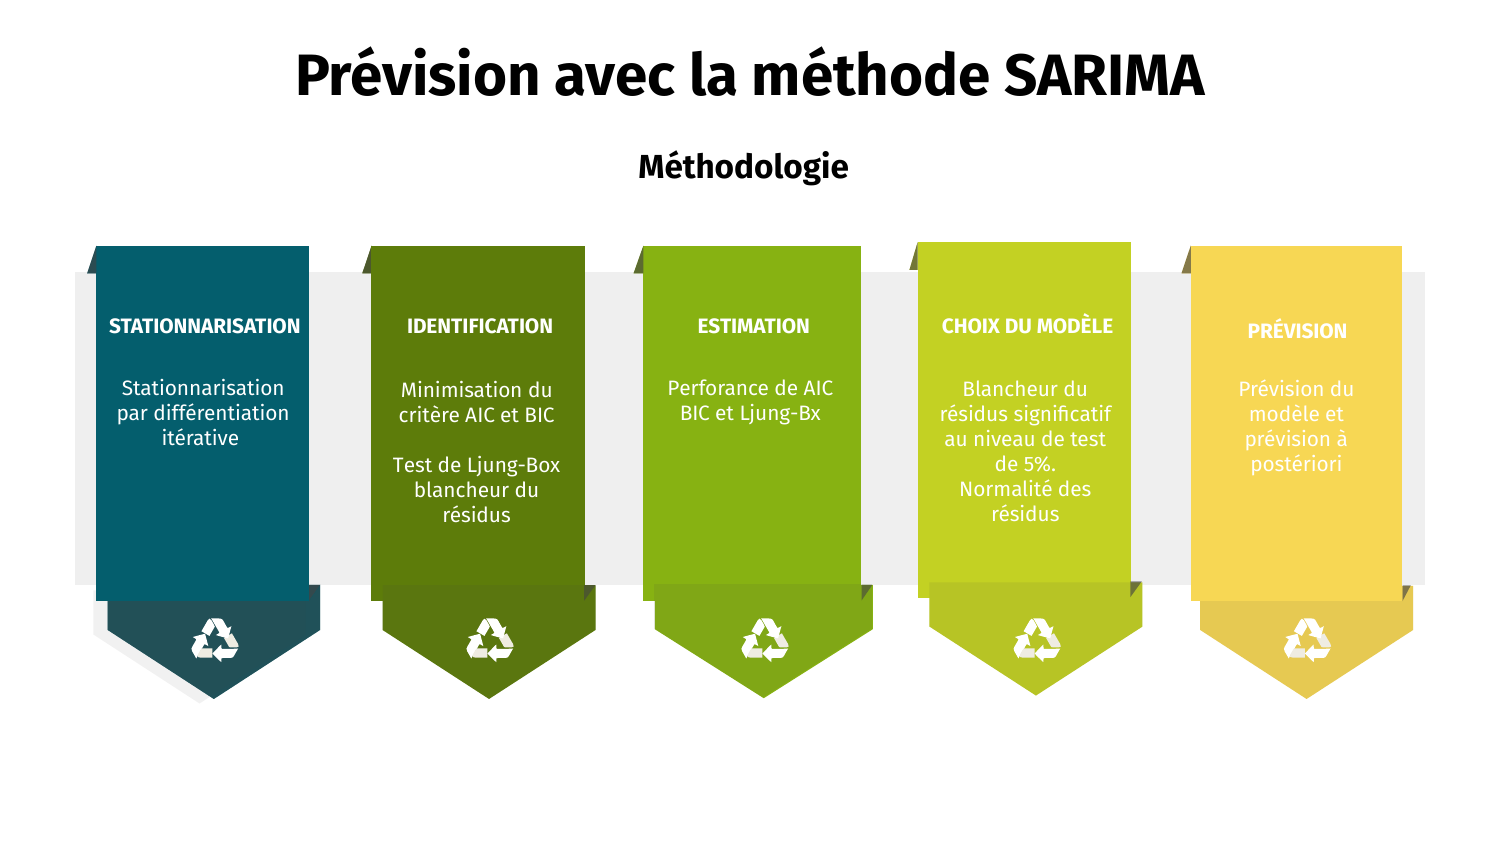

Prévision avec la méthode SARIMA

Méthodologie

MERCURY
Mercury is the closest planet and the smallest

STATIONNARISATION
IDENTIFICATION
ESTIMATION
CHOIX DU MODÈLE
PRÉVISION
Stationnarisation par différentiation itérative
Perforance de AIC BIC et Ljung-Bx
Blancheur du résidus significatif au niveau de test de 5%.
Normalité des résidus
Prévision du modèle et prévision à postériori

Minimisation du critère AIC et BIC

Test de Ljung-Box blancheur du résidus